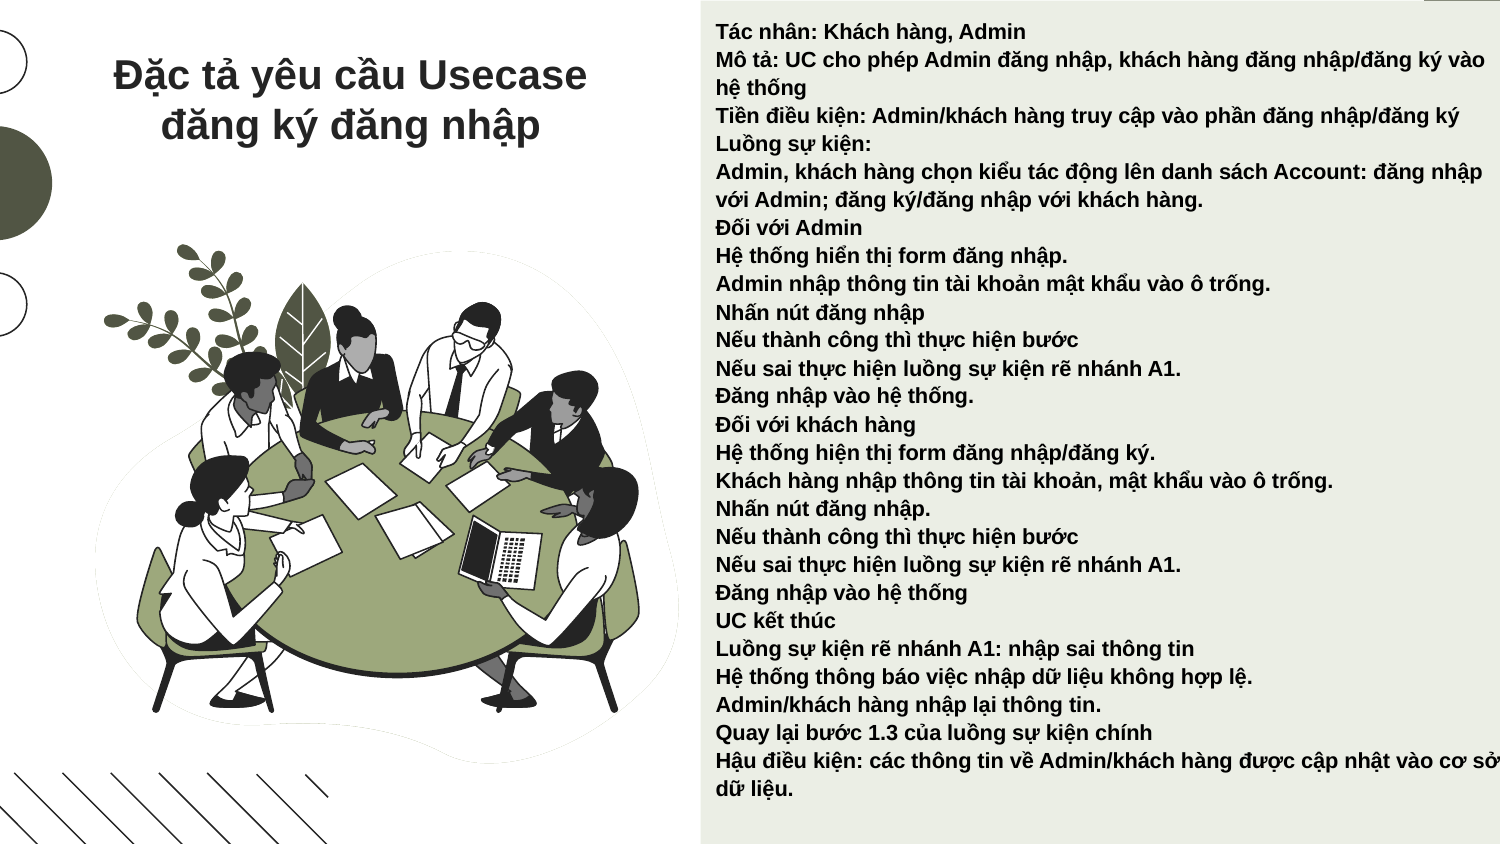

Tác nhân: Khách hàng, Admin
Mô tả: UC cho phép Admin đăng nhập, khách hàng đăng nhập/đăng ký vào hệ thống
Tiền điều kiện: Admin/khách hàng truy cập vào phần đăng nhập/đăng ký
Luồng sự kiện:
Admin, khách hàng chọn kiểu tác động lên danh sách Account: đăng nhập với Admin; đăng ký/đăng nhập với khách hàng.
Đối với Admin
Hệ thống hiển thị form đăng nhập.
Admin nhập thông tin tài khoản mật khẩu vào ô trống.
Nhấn nút đăng nhập
Nếu thành công thì thực hiện bước
Nếu sai thực hiện luồng sự kiện rẽ nhánh A1.
Đăng nhập vào hệ thống.
Đối với khách hàng
Hệ thống hiện thị form đăng nhập/đăng ký.
Khách hàng nhập thông tin tài khoản, mật khẩu vào ô trống.
Nhấn nút đăng nhập.
Nếu thành công thì thực hiện bước
Nếu sai thực hiện luồng sự kiện rẽ nhánh A1.
Đăng nhập vào hệ thống
UC kết thúc
Luồng sự kiện rẽ nhánh A1: nhập sai thông tin
Hệ thống thông báo việc nhập dữ liệu không hợp lệ.
Admin/khách hàng nhập lại thông tin.
Quay lại bước 1.3 của luồng sự kiện chính
Hậu điều kiện: các thông tin về Admin/khách hàng được cập nhật vào cơ sở dữ liệu.
# Đặc tả yêu cầu Usecase đăng ký đăng nhập